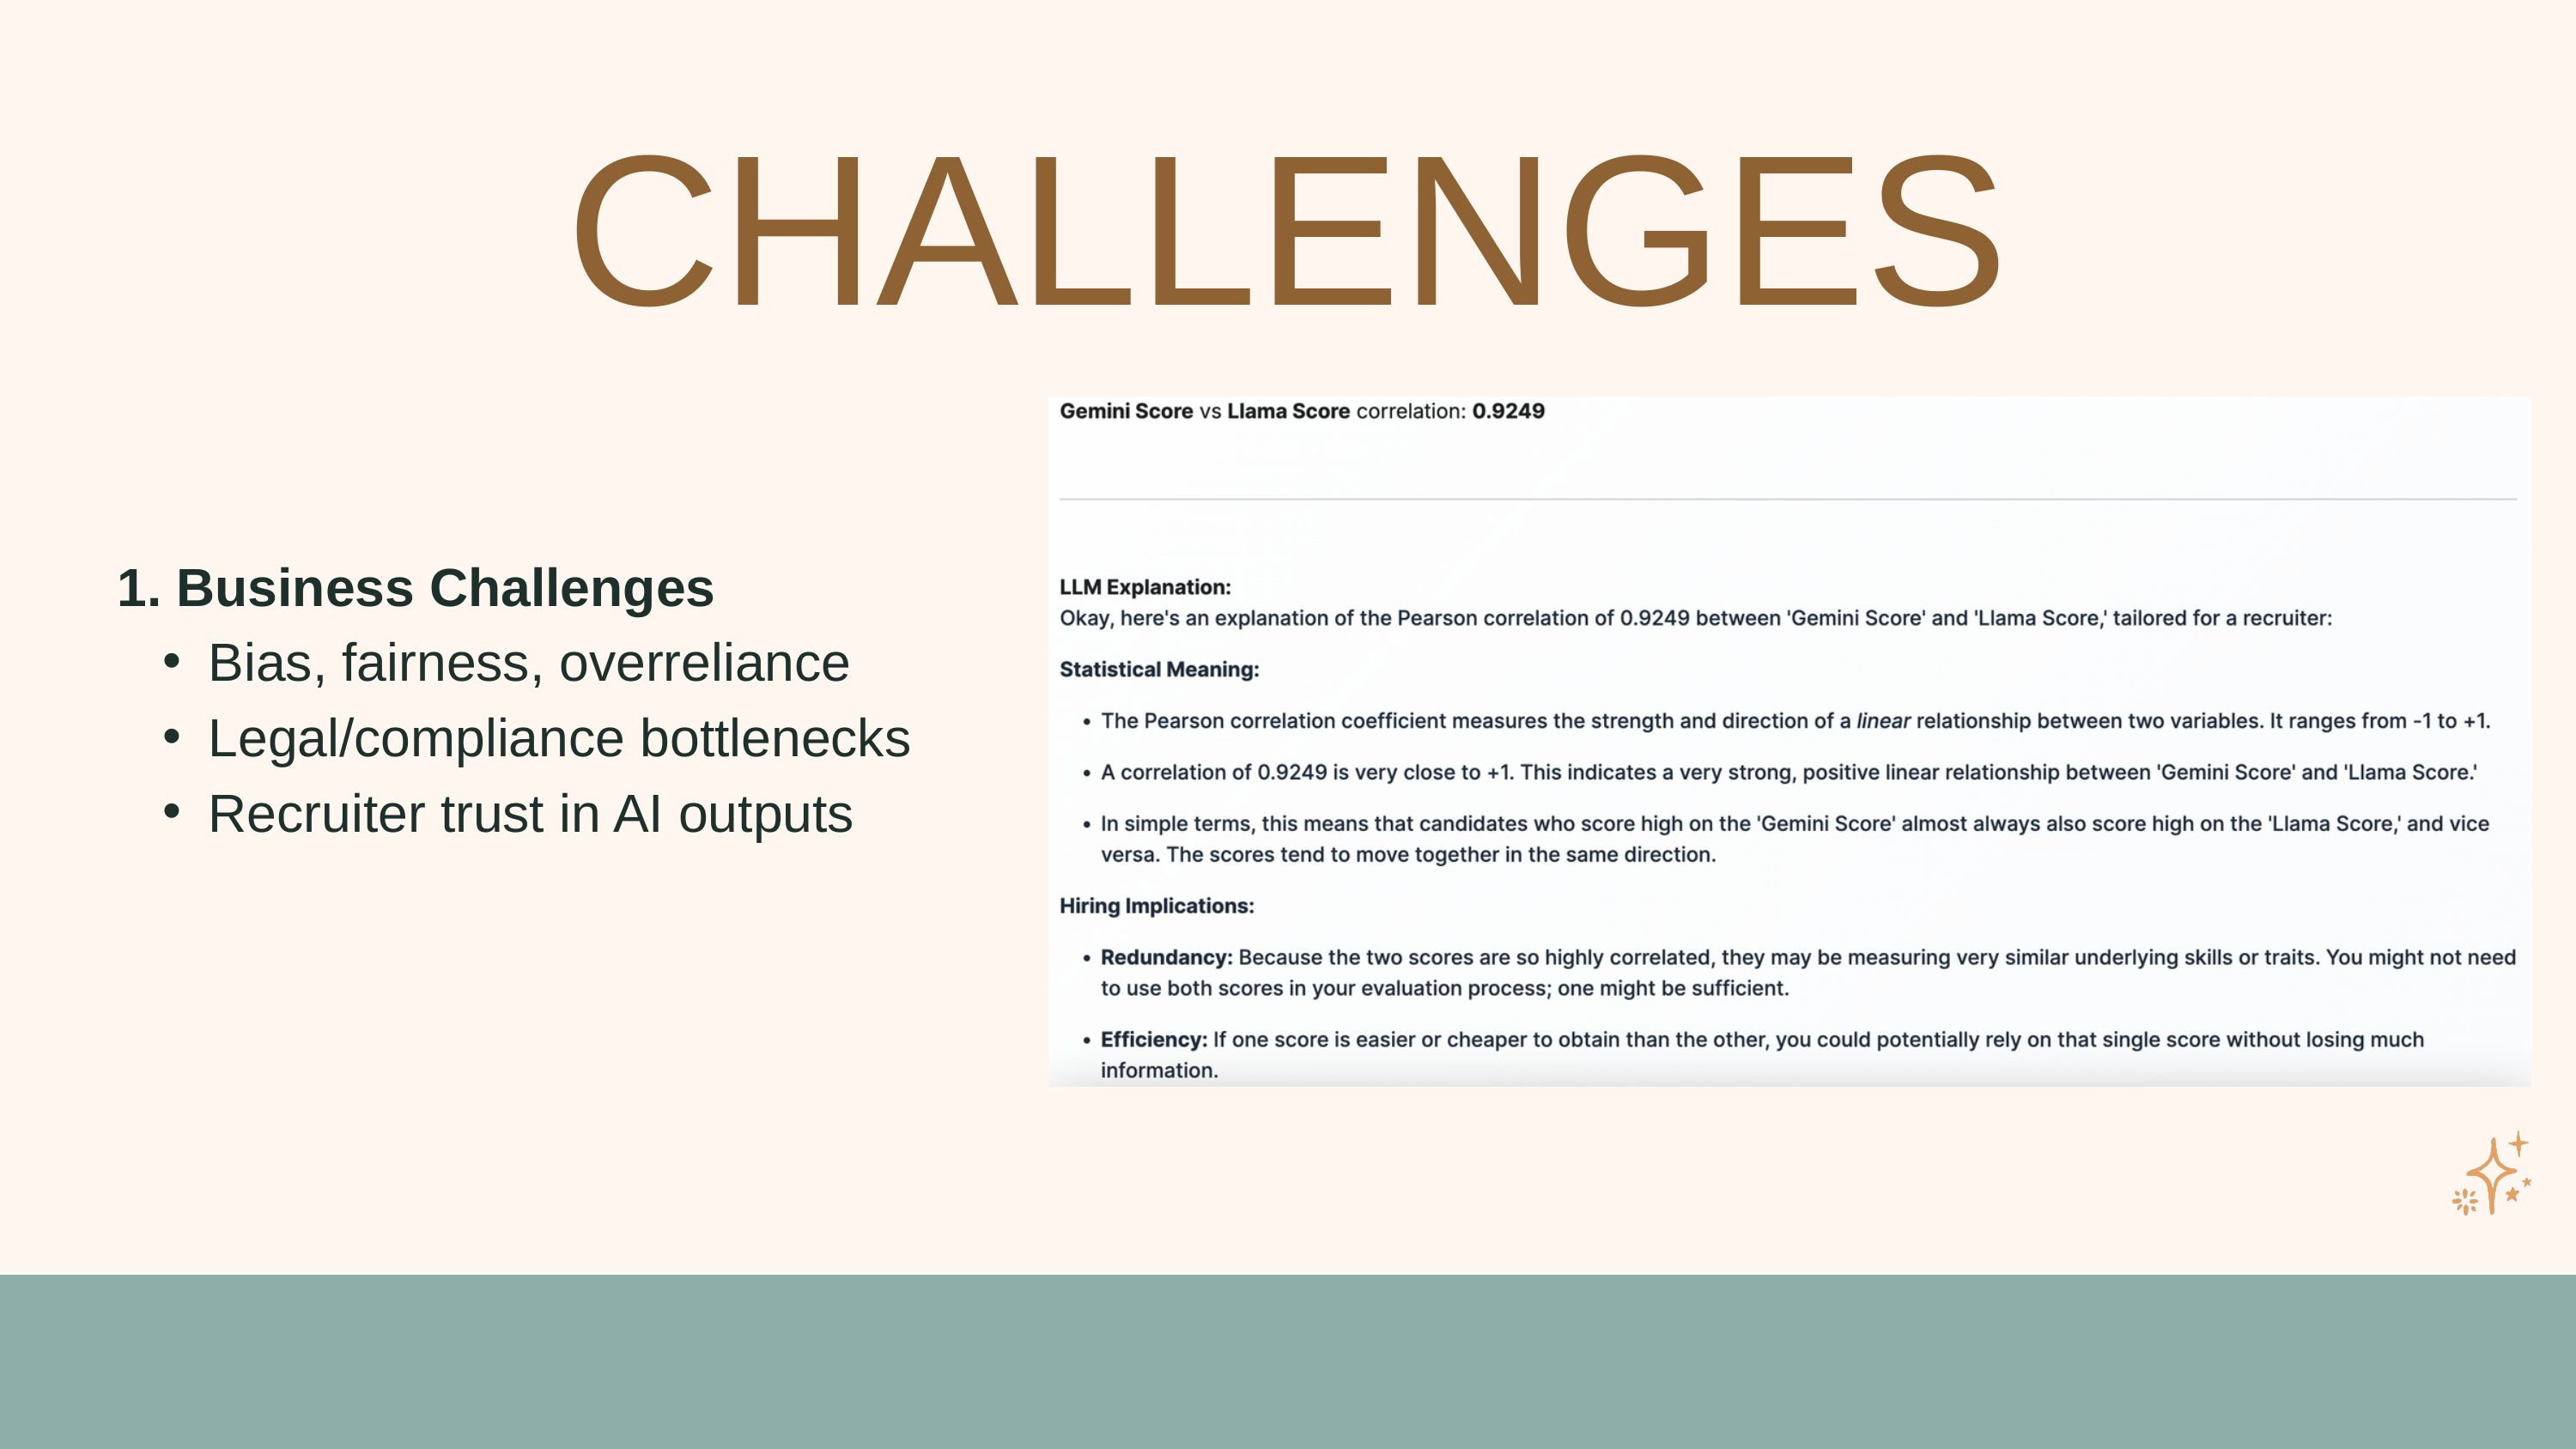

CHALLENGES

1. Business Challenges
Bias, fairness, overreliance
Legal/compliance bottlenecks
Recruiter trust in AI outputs